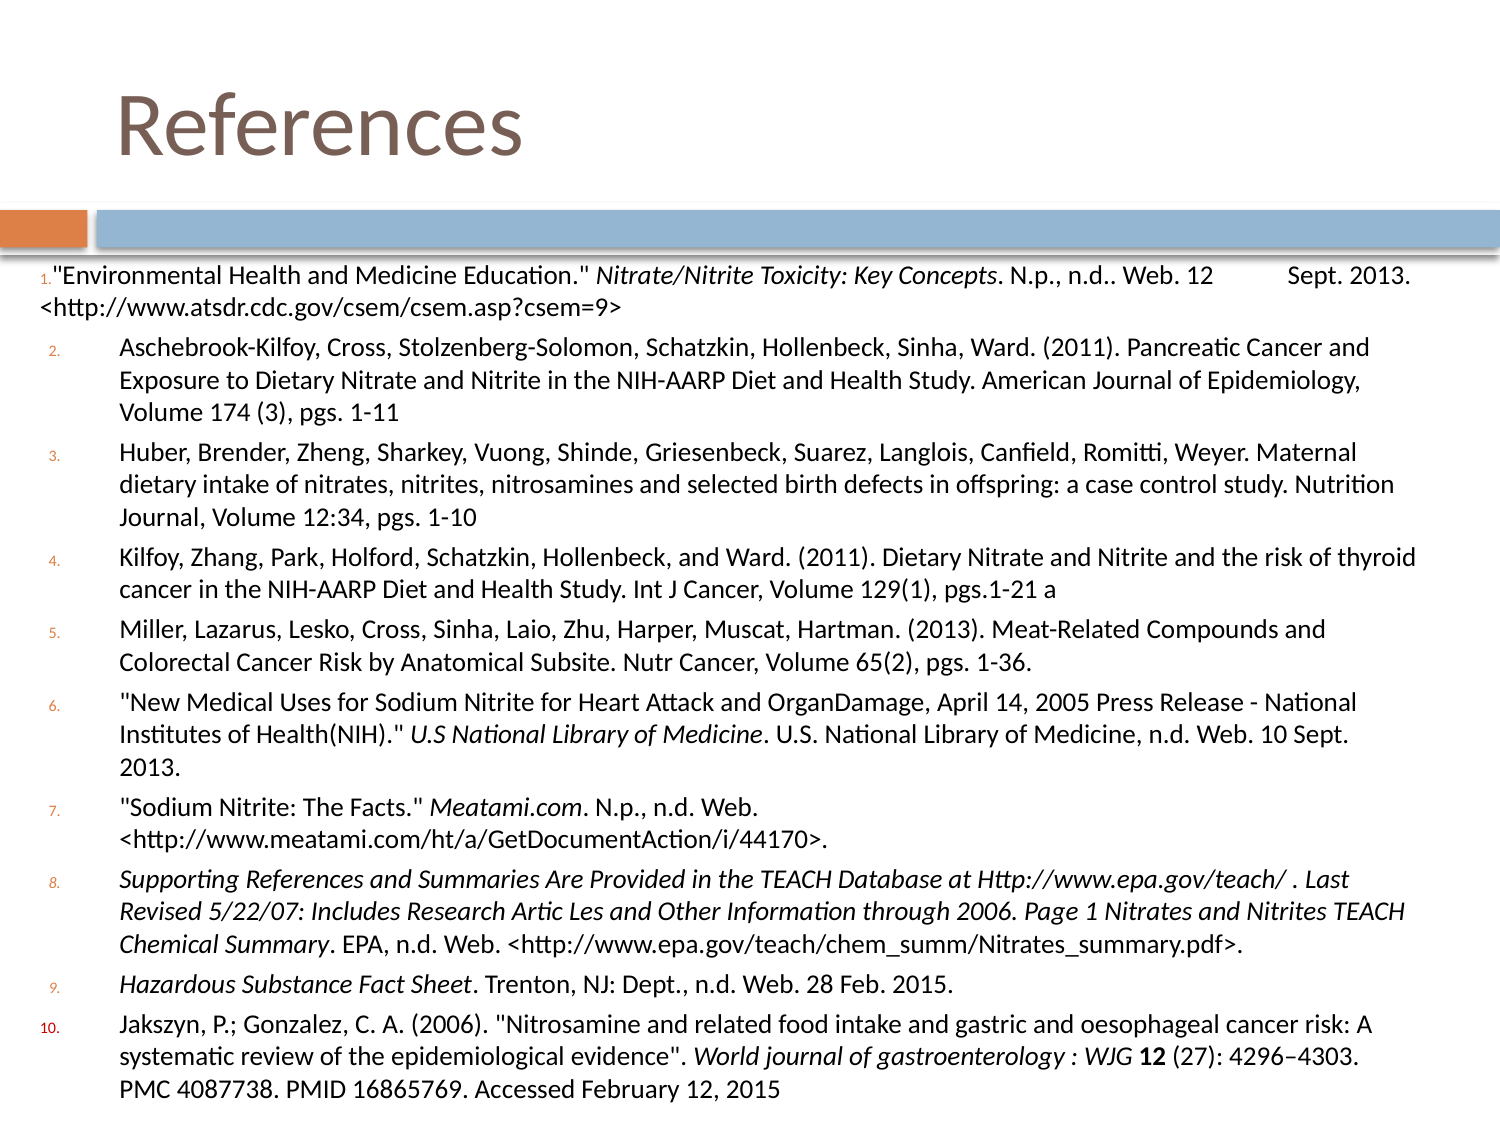

# References
 "Environmental Health and Medicine Education." Nitrate/Nitrite Toxicity: Key Concepts. N.p., n.d.. Web. 12  	Sept. 2013.  <http://www.atsdr.cdc.gov/csem/csem.asp?csem=9>
Aschebrook-Kilfoy, Cross, Stolzenberg-Solomon, Schatzkin, Hollenbeck, Sinha, Ward. (2011). Pancreatic Cancer and Exposure to Dietary Nitrate and Nitrite in the NIH-AARP Diet and Health Study. American Journal of Epidemiology, Volume 174 (3), pgs. 1-11
Huber, Brender, Zheng, Sharkey, Vuong, Shinde, Griesenbeck, Suarez, Langlois, Canfield, Romitti, Weyer. Maternal dietary intake of nitrates, nitrites, nitrosamines and selected birth defects in offspring: a case control study. Nutrition Journal, Volume 12:34, pgs. 1-10
Kilfoy, Zhang, Park, Holford, Schatzkin, Hollenbeck, and Ward. (2011). Dietary Nitrate and Nitrite and the risk of thyroid cancer in the NIH-AARP Diet and Health Study. Int J Cancer, Volume 129(1), pgs.1-21 a
Miller, Lazarus, Lesko, Cross, Sinha, Laio, Zhu, Harper, Muscat, Hartman. (2013). Meat-Related Compounds and Colorectal Cancer Risk by Anatomical Subsite. Nutr Cancer, Volume 65(2), pgs. 1-36.
"New Medical Uses for Sodium Nitrite for Heart Attack and OrganDamage, April 14, 2005 Press Release - National Institutes of Health(NIH)." U.S National Library of Medicine. U.S. National Library of Medicine, n.d. Web. 10 Sept. 2013.
"Sodium Nitrite: The Facts." Meatami.com. N.p., n.d. Web. <http://www.meatami.com/ht/a/GetDocumentAction/i/44170>.
Supporting References and Summaries Are Provided in the TEACH Database at Http://www.epa.gov/teach/ . Last Revised 5/22/07: Includes Research Artic Les and Other Information through 2006. Page 1 Nitrates and Nitrites TEACH Chemical Summary. EPA, n.d. Web. <http://www.epa.gov/teach/chem_summ/Nitrates_summary.pdf>.
Hazardous Substance Fact Sheet. Trenton, NJ: Dept., n.d. Web. 28 Feb. 2015.
Jakszyn, P.; Gonzalez, C. A. (2006). "Nitrosamine and related food intake and gastric and oesophageal cancer risk: A systematic review of the epidemiological evidence". World journal of gastroenterology : WJG 12 (27): 4296–4303. PMC 4087738. PMID 16865769. Accessed February 12, 2015